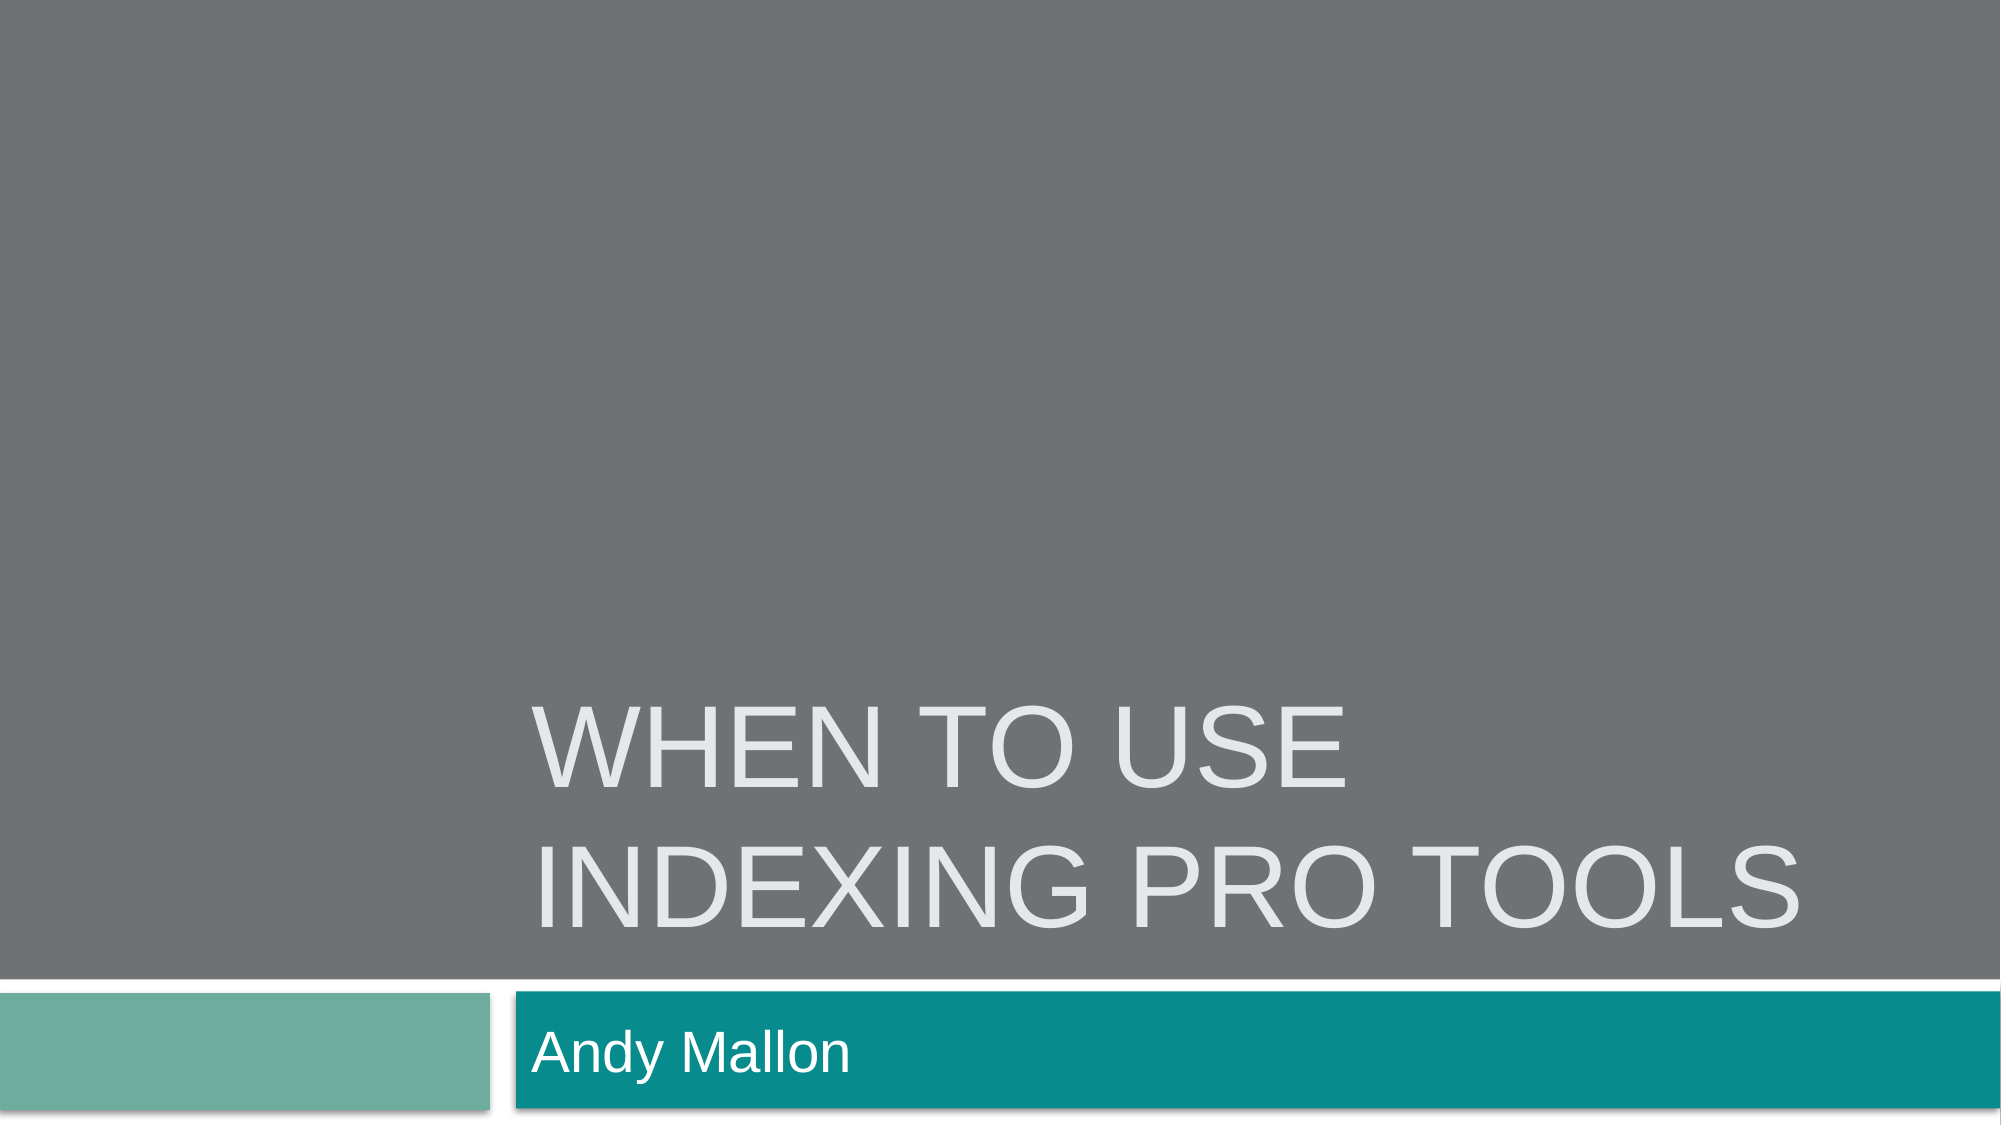

# When to use indexing pro tools
Andy Mallon